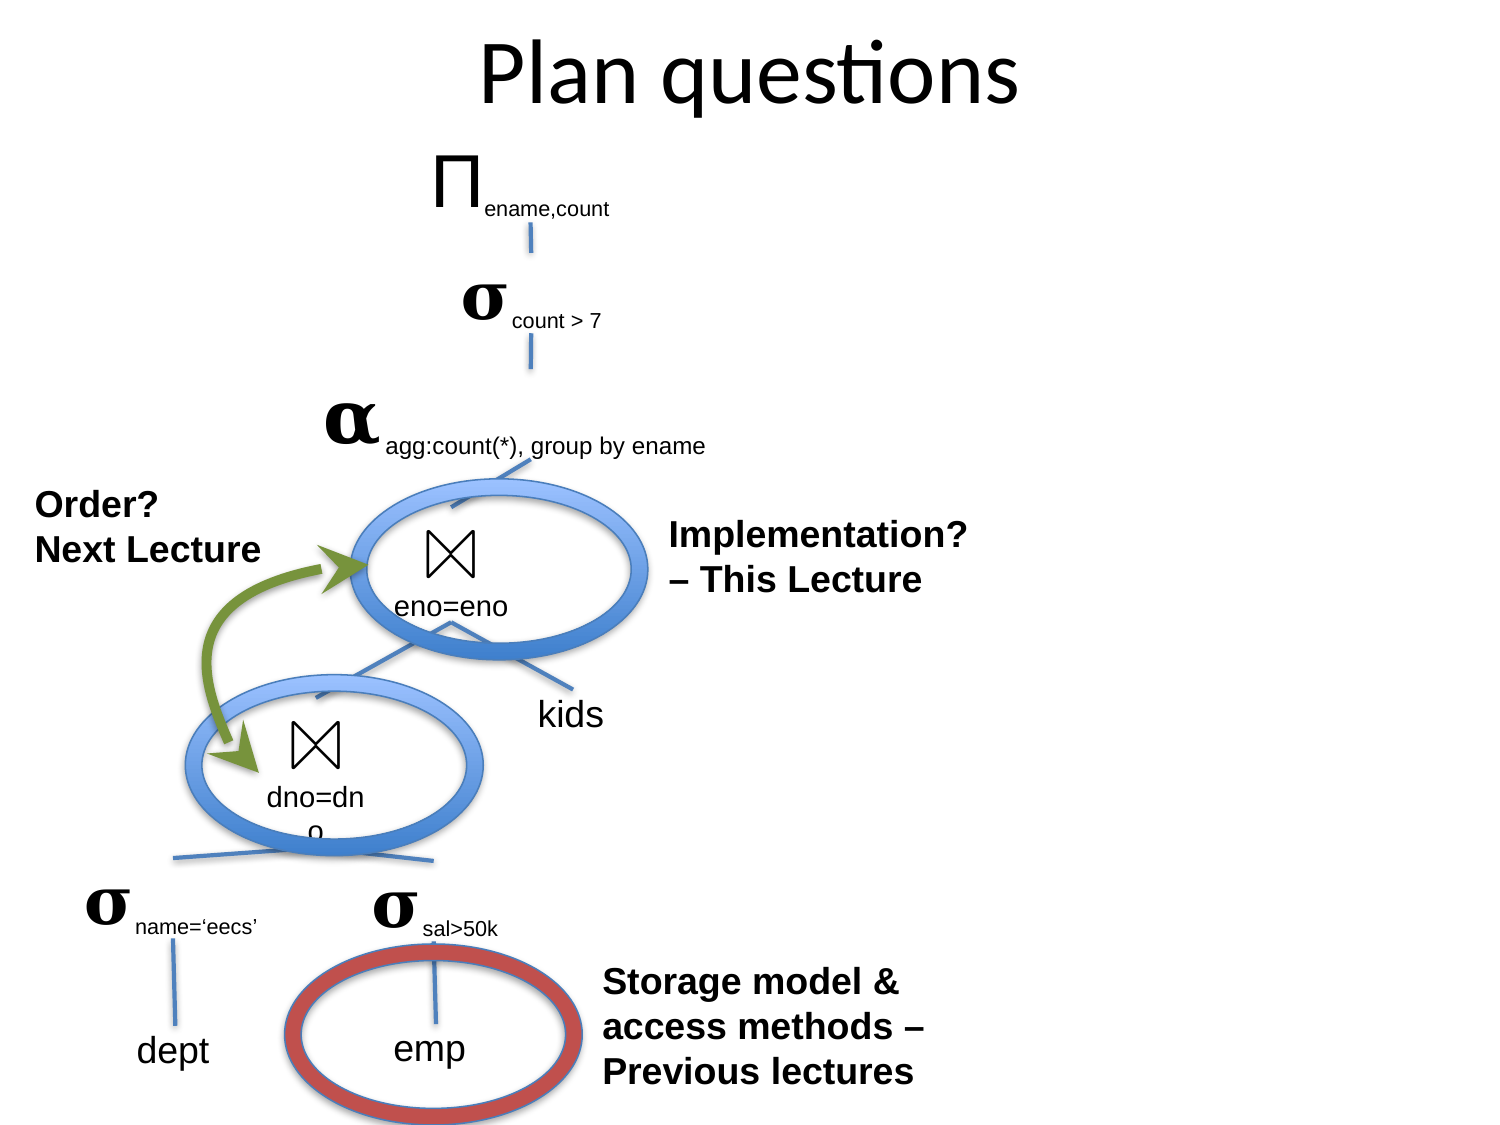

# Plan questions
Πename,count
𝛔count > 7
𝛂agg:count(*), group by ename
Order?
Next Lecture

Implementation? – This Lecture

⨝
eno=eno
kids
⨝
dno=dno
𝛔name=‘eecs’
𝛔sal>50k

Storage model & access methods – Previous lectures
emp
dept